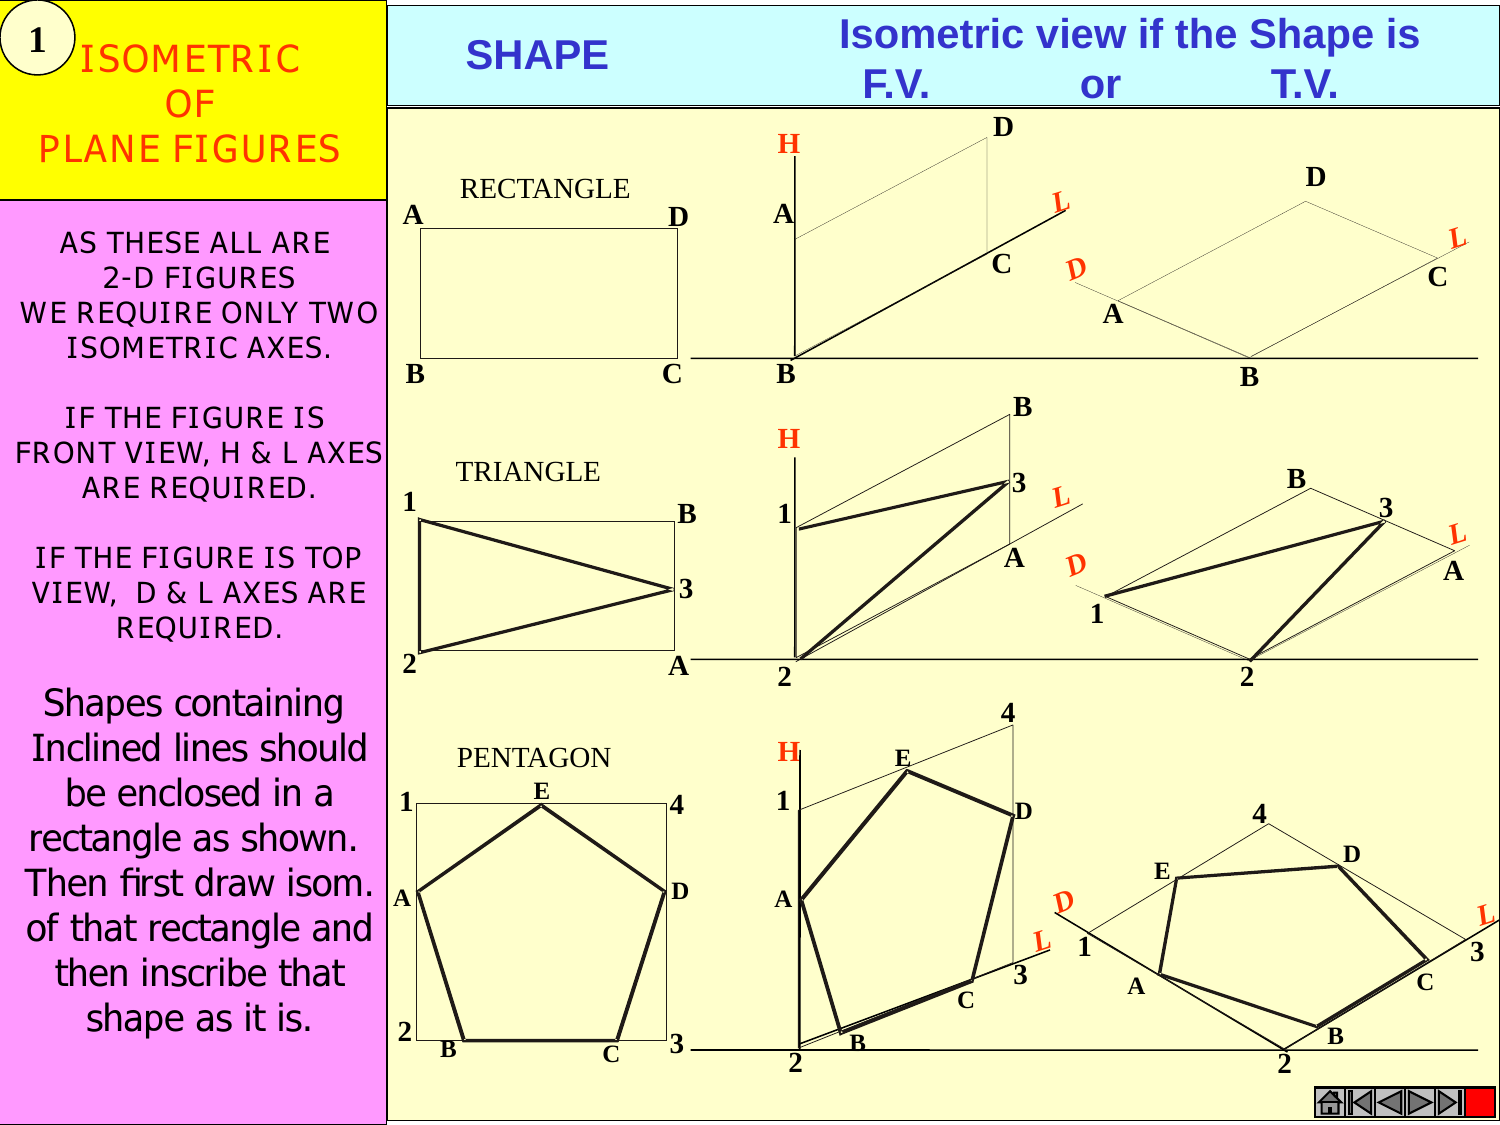

1

 ISOMETRIC
OF
PLANE FIGURES
Isometric view if the Shape is
  F.V.             or             T.V.

SHAPE
D

A
C
B

H

L

D

L

C

A
B
D
RECTANGLE
D

C
A
B

AS THESE ALL ARE
2-D FIGURES
WE REQUIRE ONLY TWO ISOMETRIC AXES.

IF THE FIGURE IS  FRONT VIEW, H & L AXES ARE REQUIRED.

IF THE FIGURE IS TOP VIEW,  D & L AXES ARE REQUIRED.

Shapes containing
Inclined lines should be enclosed in a rectangle as shown.
Then first draw isom. of that rectangle and then inscribe that shape as it is.

B

1
A
2
H

L

TRIANGLE
B

A
1
2
3

1

3
2
3

B

A
L
D

4

1
3
2
H

L

PENTAGON
E

D
A
B
C
E

D
A
C
B
1
4

2
3
4

1
3
2
D
E
C
A
B

D
L